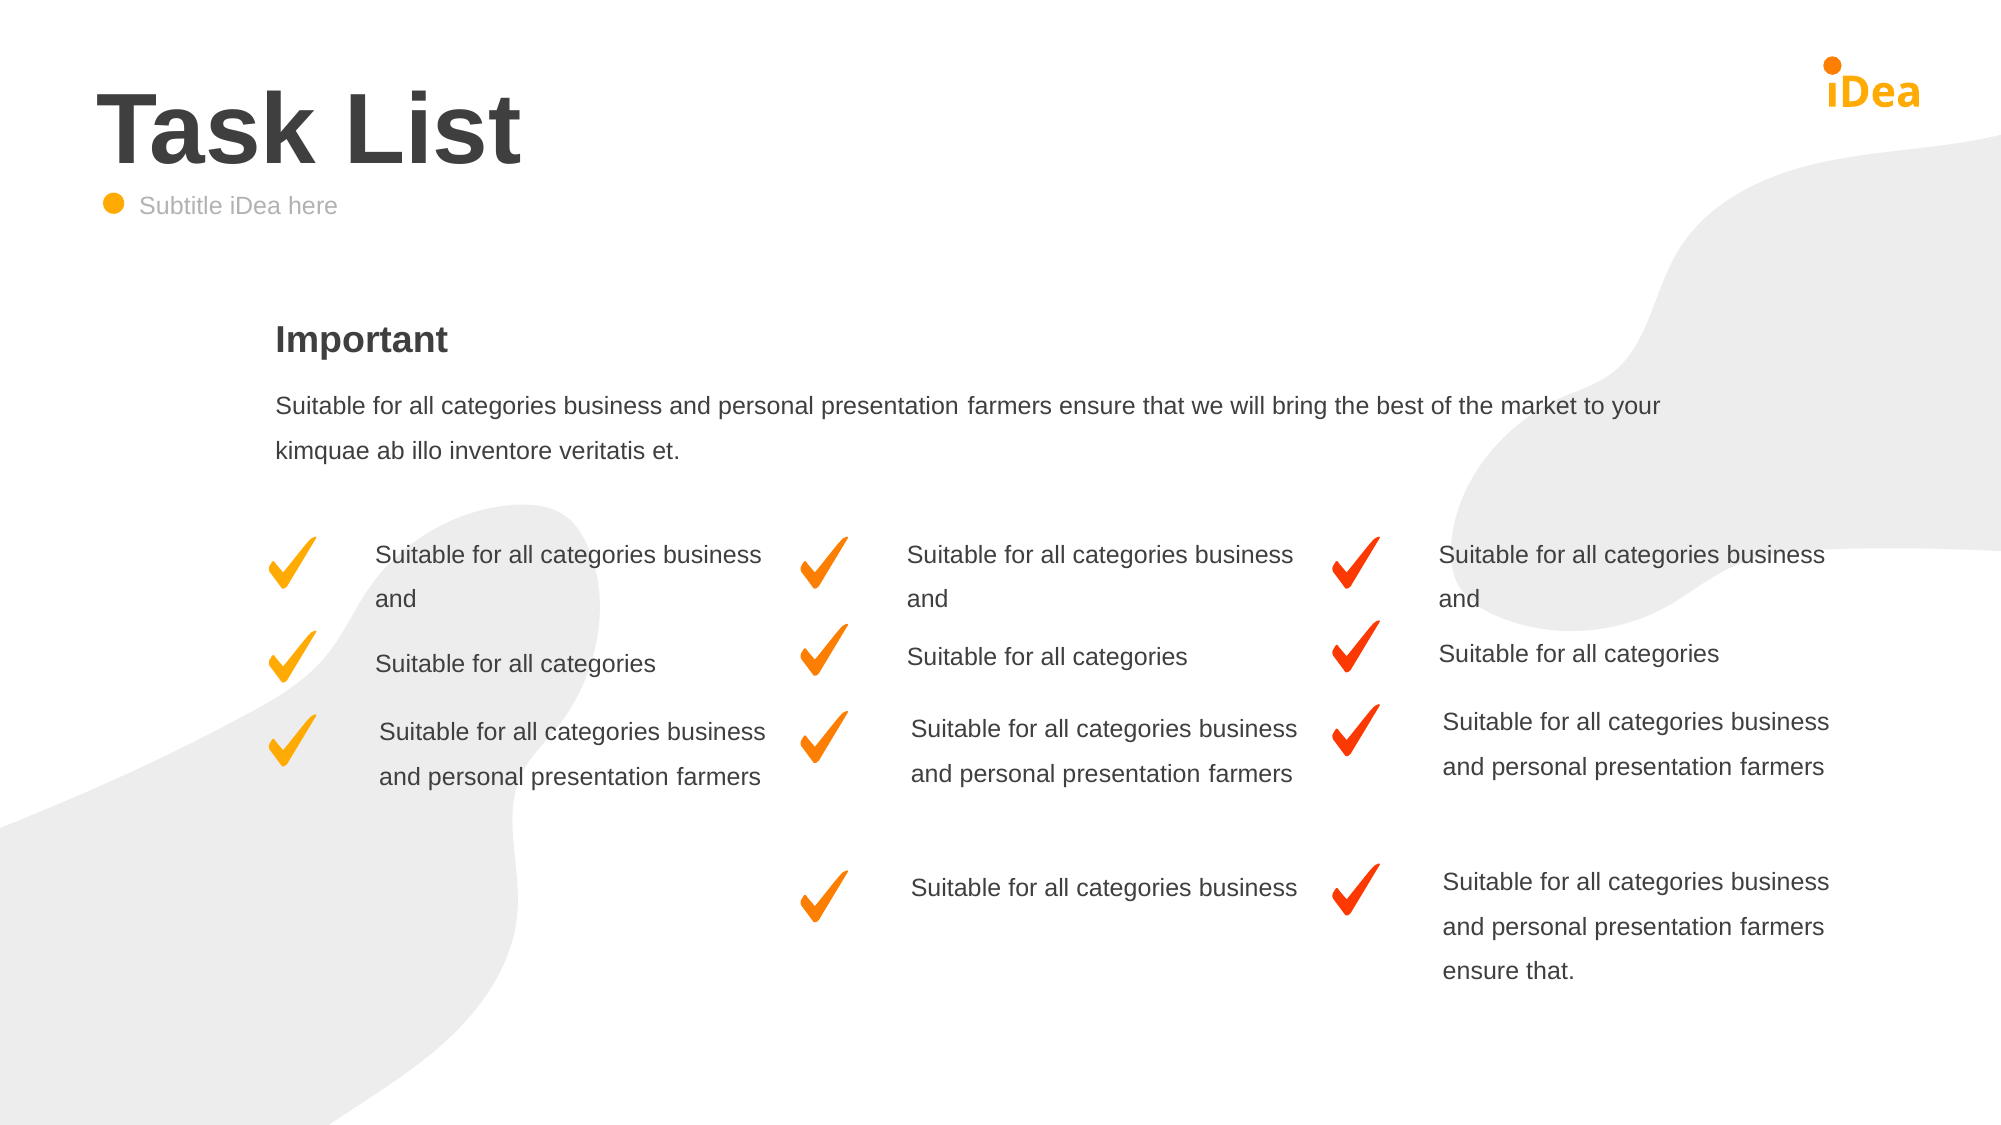

Task List
Subtitle iDea here
Important
Suitable for all categories business and personal presentation farmers ensure that we will bring the best of the market to your kimquae ab illo inventore veritatis et.
Suitable for all categories business and
Suitable for all categories business and
Suitable for all categories business and

Suitable for all categories

Suitable for all categories

Suitable for all categories

Suitable for all categories business and personal presentation farmers
Suitable for all categories business and personal presentation farmers
Suitable for all categories business and personal presentation farmers

Suitable for all categories business and personal presentation farmers ensure that.
Suitable for all categories business